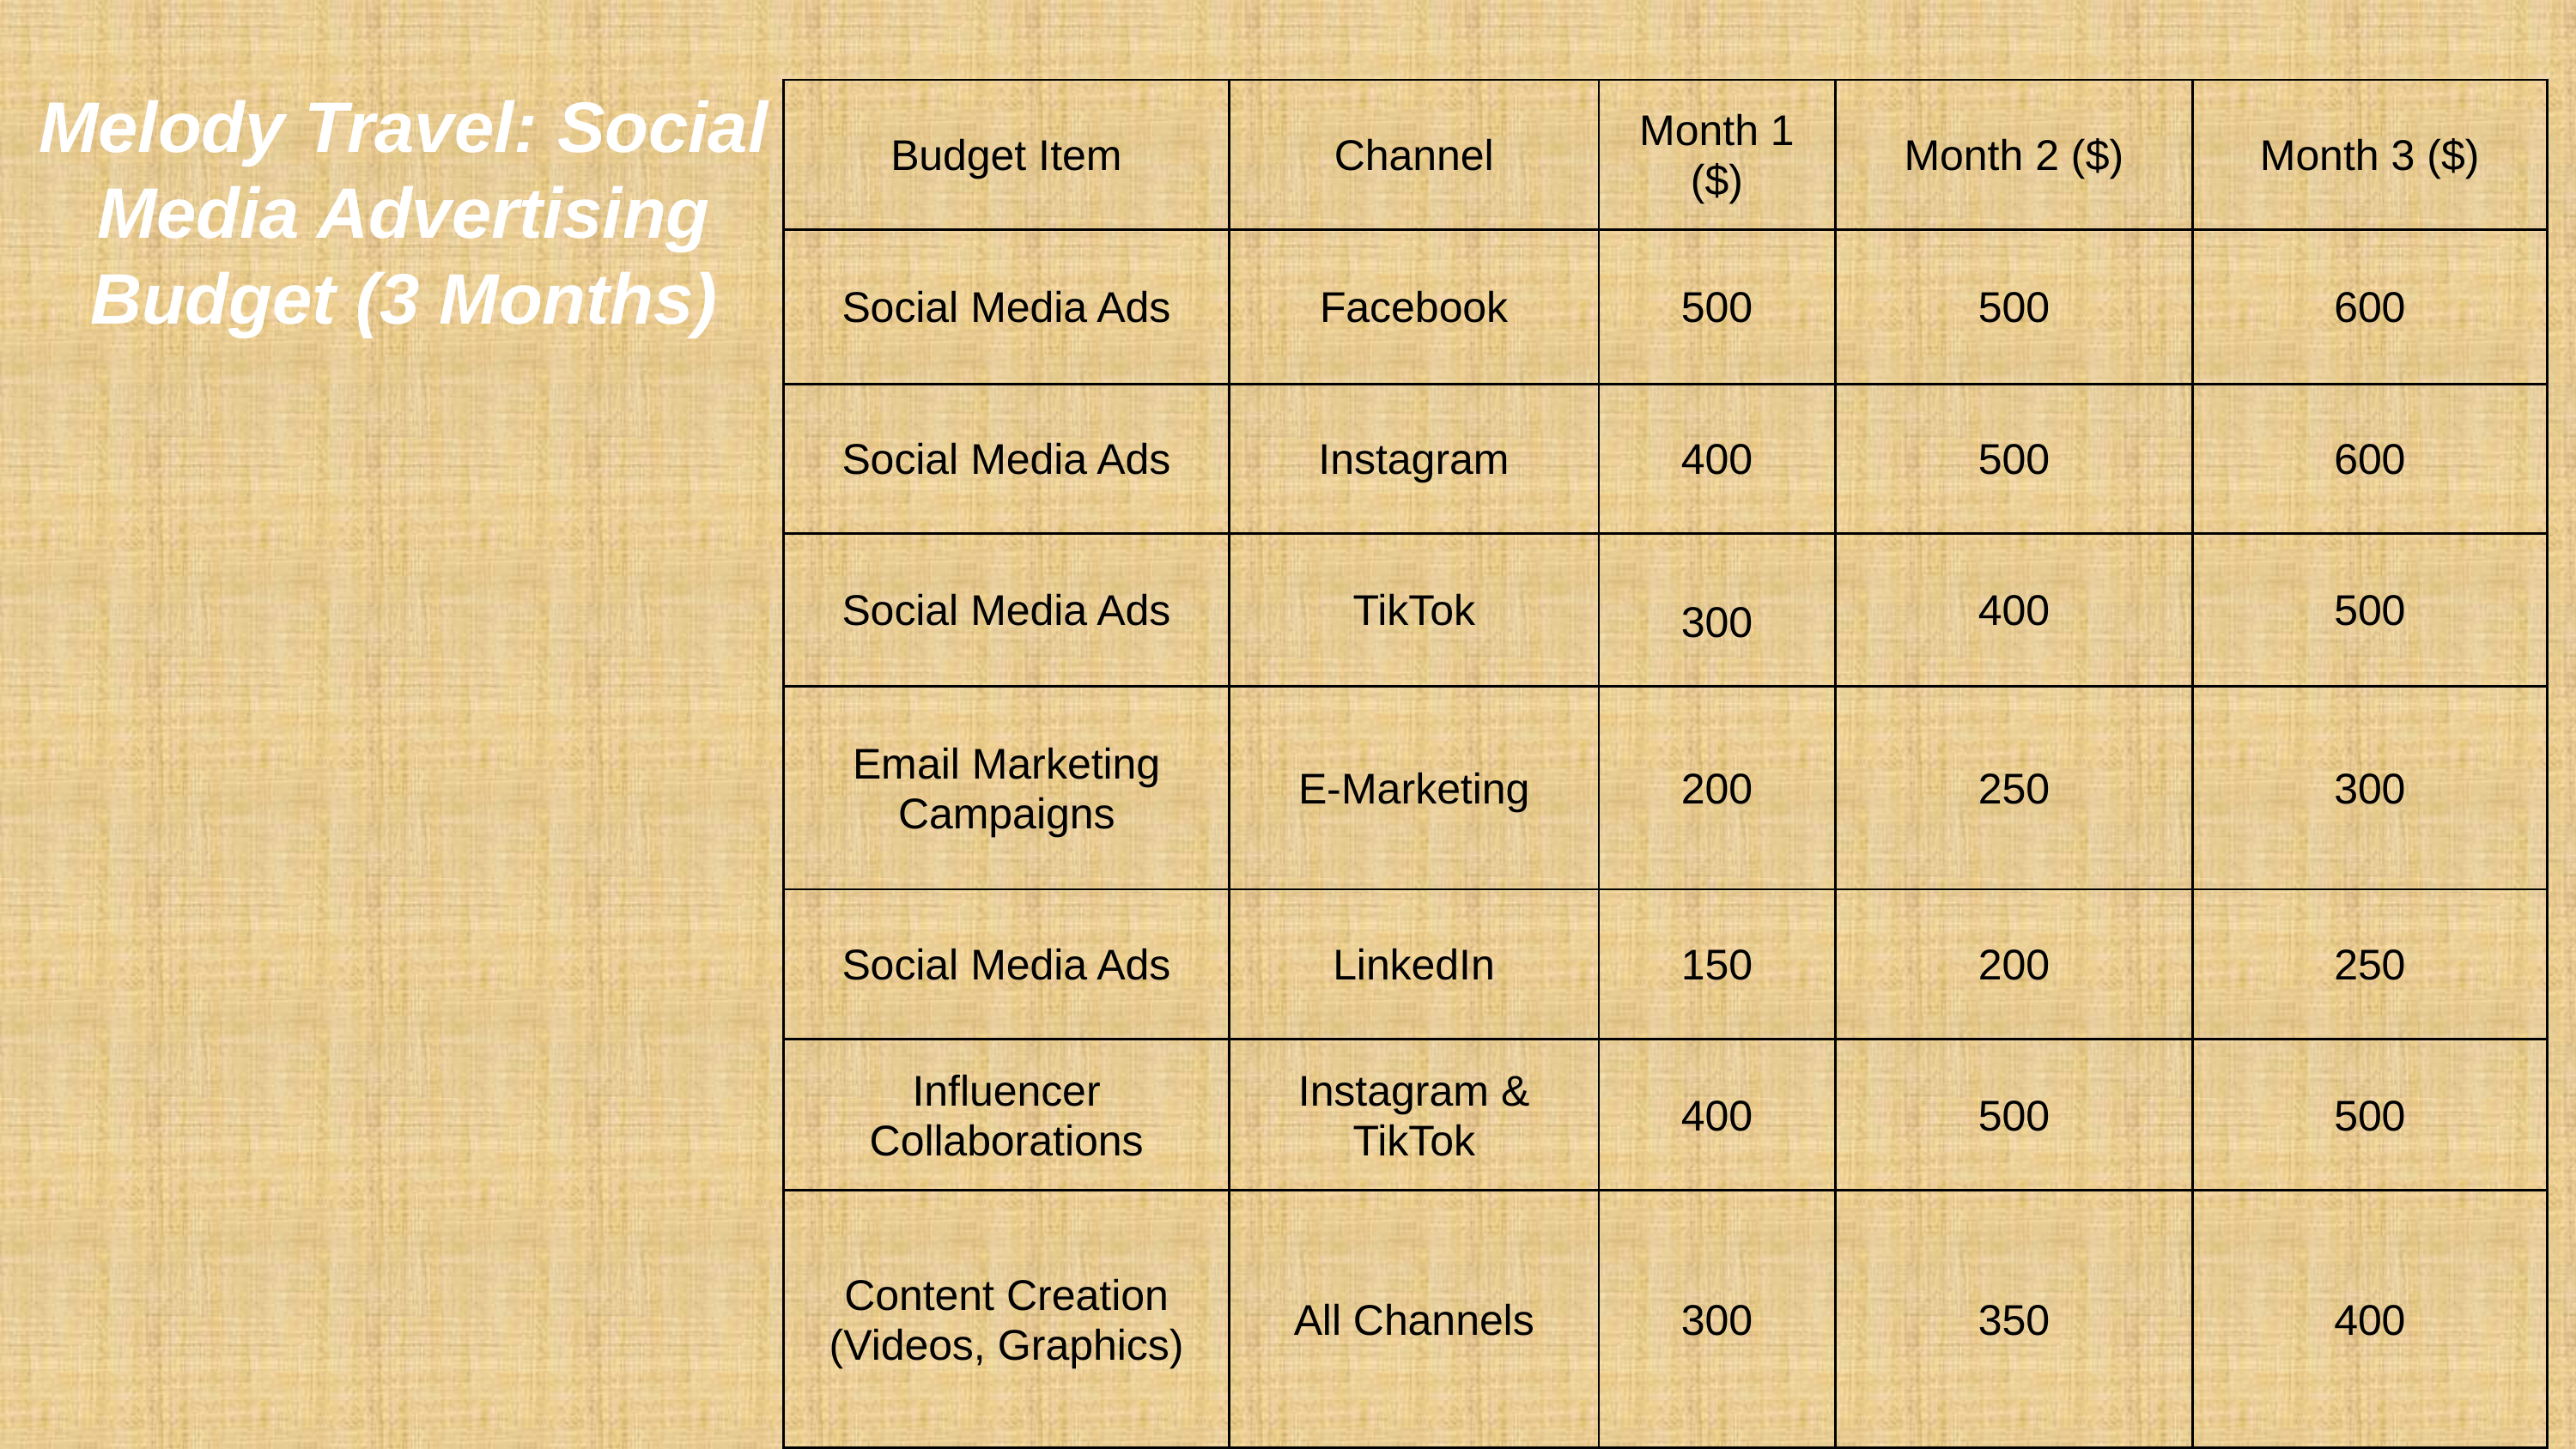

| Budget Item | Channel | Month 1 ($) | Month 2 ($) | Month 3 ($) |
| --- | --- | --- | --- | --- |
| Social Media Ads | Facebook | 500 | 500 | 600 |
| Social Media Ads | Instagram | 400 | 500 | 600 |
| Social Media Ads | TikTok | 300 | 400 | 500 |
| Email Marketing Campaigns | E-Marketing | 200 | 250 | 300 |
| Social Media Ads | LinkedIn | 150 | 200 | 250 |
| Influencer Collaborations | Instagram & TikTok | 400 | 500 | 500 |
| Content Creation (Videos, Graphics) | All Channels | 300 | 350 | 400 |
Melody Travel: Social Media Advertising Budget (3 Months)